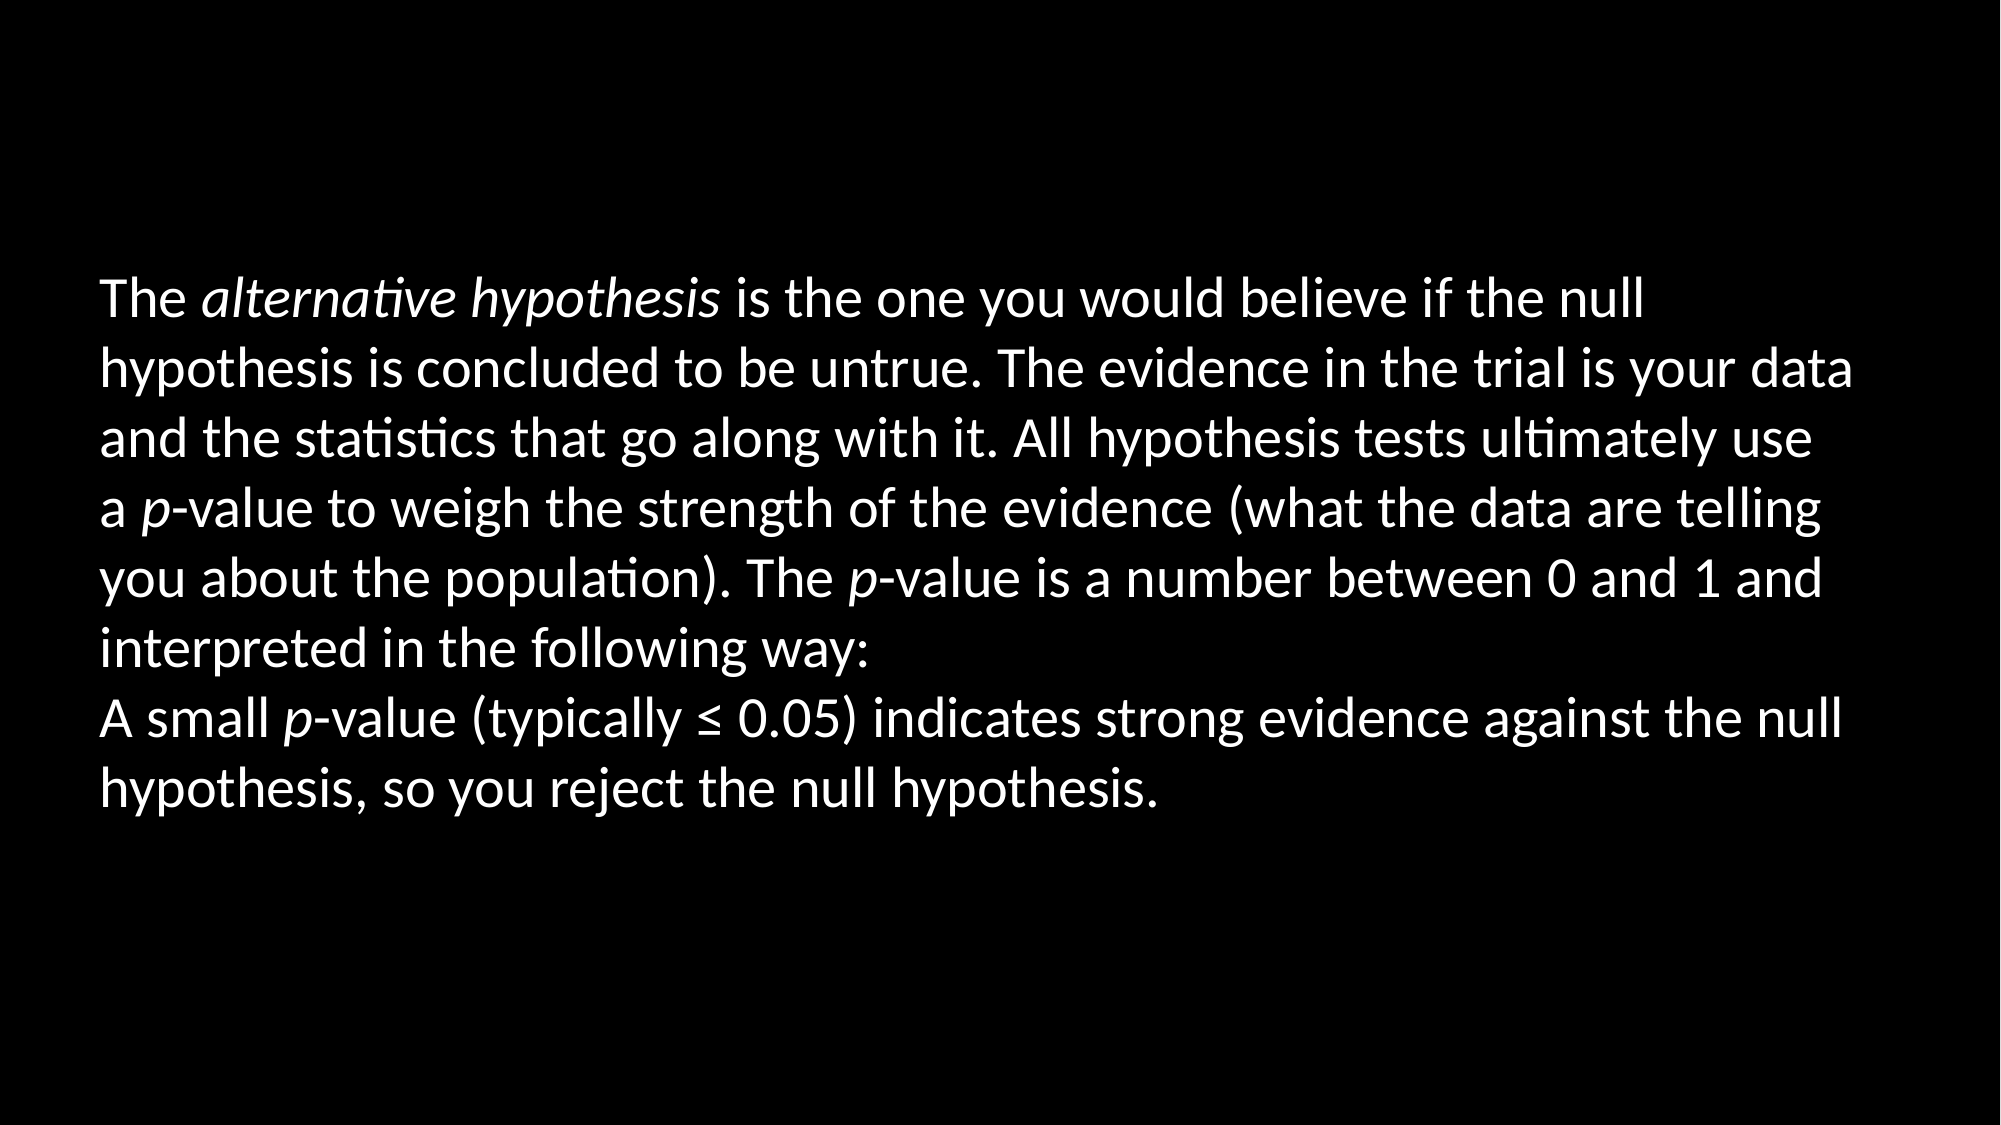

#
The alternative hypothesis is the one you would believe if the null hypothesis is concluded to be untrue. The evidence in the trial is your data and the statistics that go along with it. All hypothesis tests ultimately use a p-value to weigh the strength of the evidence (what the data are telling you about the population). The p-value is a number between 0 and 1 and interpreted in the following way:
A small p-value (typically ≤ 0.05) indicates strong evidence against the null hypothesis, so you reject the null hypothesis.